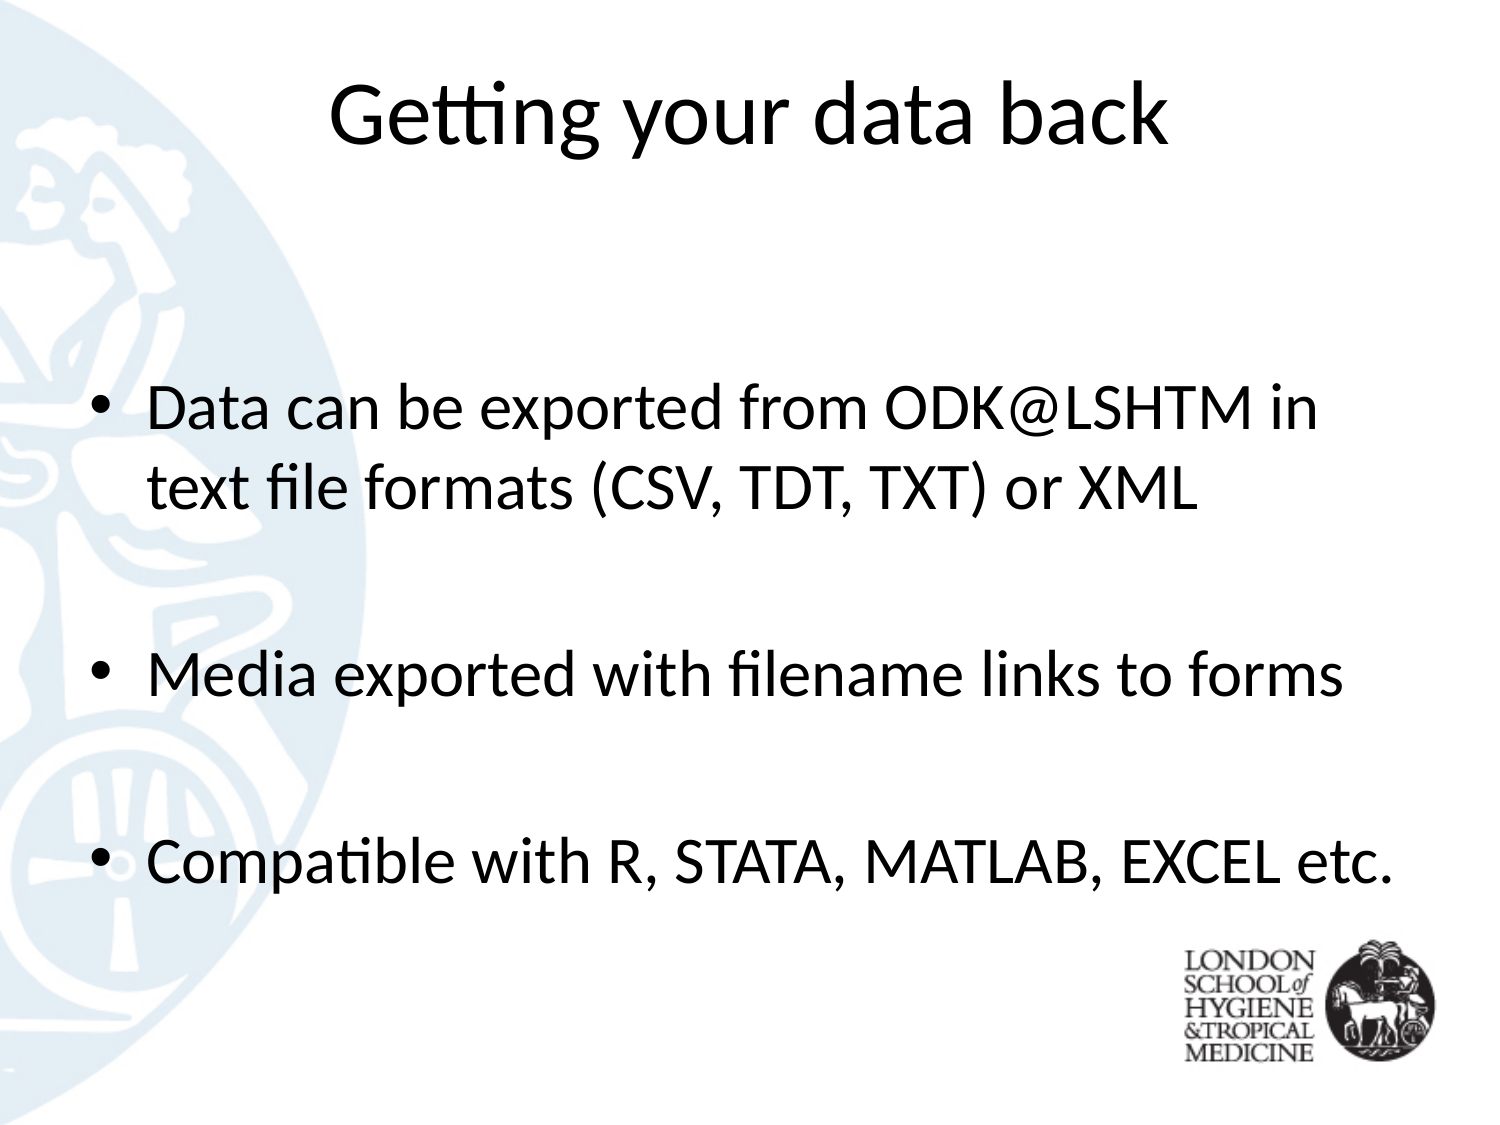

# Getting your data back

Data can be exported from ODK@LSHTM in text file formats (CSV, TDT, TXT) or XML

Media exported with filename links to forms

Compatible with R, STATA, MATLAB, EXCEL etc.